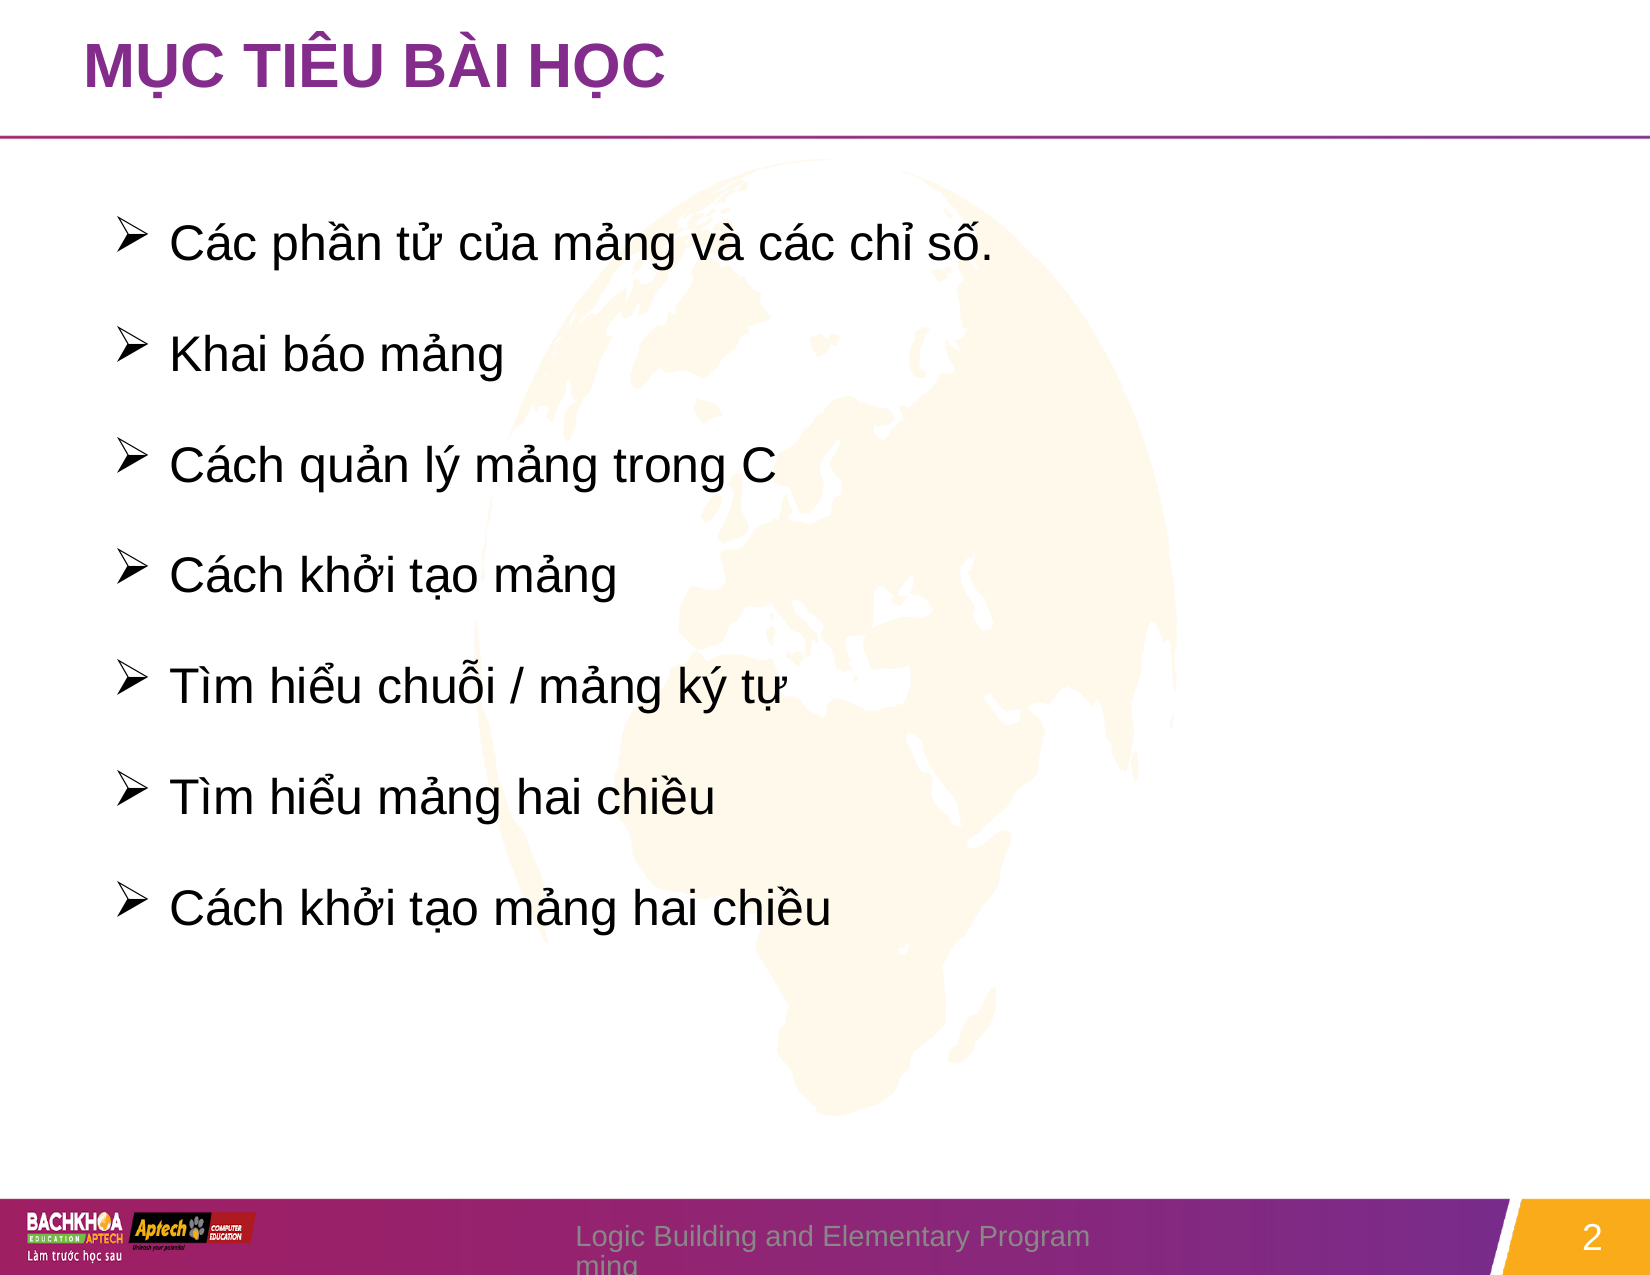

# MỤC TIÊU BÀI HỌC
Các phần tử của mảng và các chỉ số.
Khai báo mảng
Cách quản lý mảng trong C
Cách khởi tạo mảng
Tìm hiểu chuỗi / mảng ký tự
Tìm hiểu mảng hai chiều
Cách khởi tạo mảng hai chiều
Logic Building and Elementary Programming
2